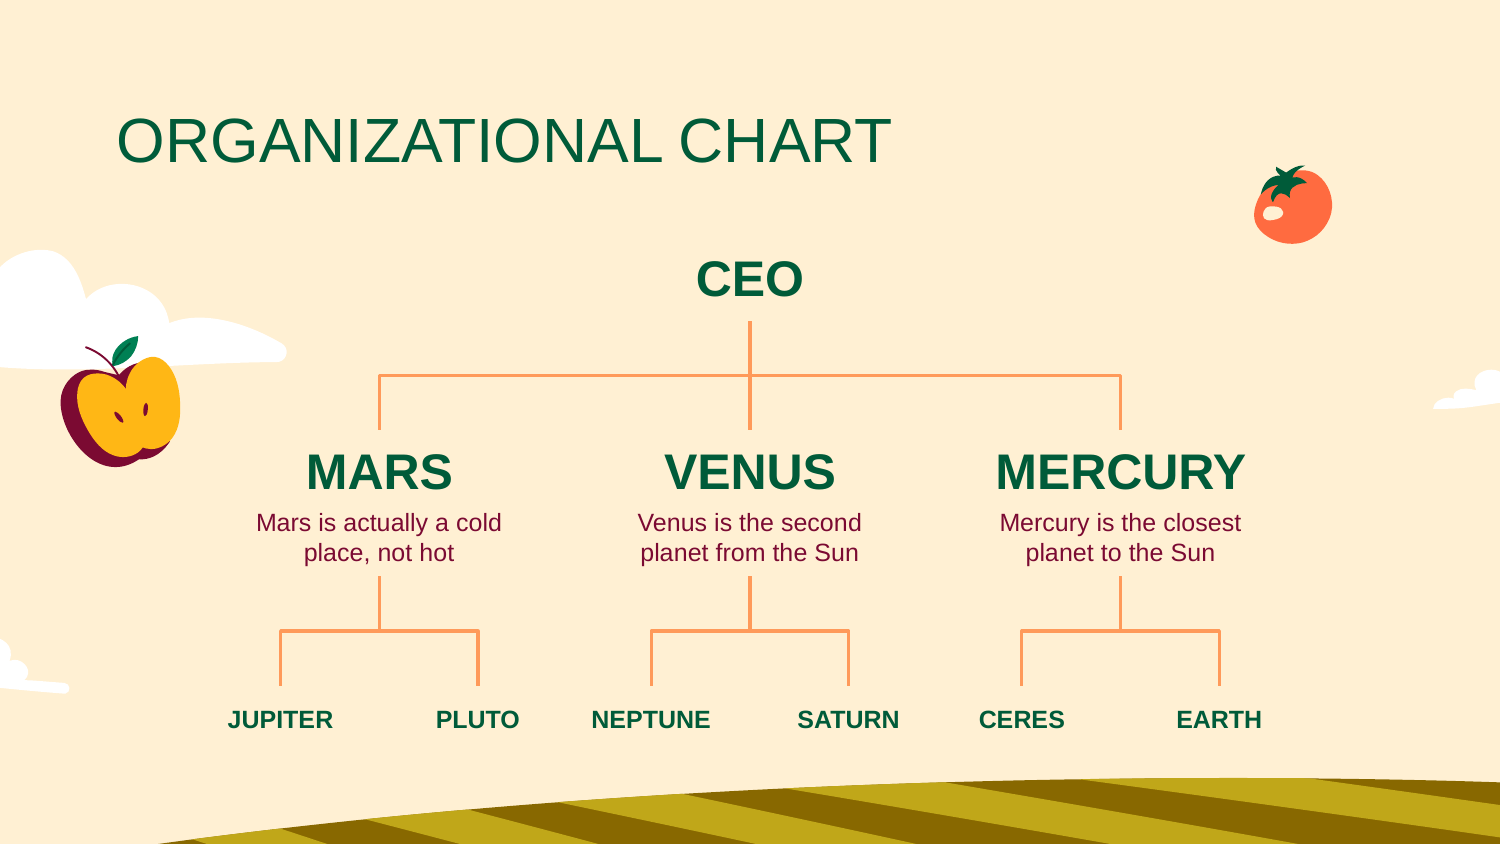

# ORGANIZATIONAL CHART

CEO

MARS
VENUS
MERCURY
Mars is actually a cold place, not hot
Venus is the second planet from the Sun
Mercury is the closest planet to the Sun
JUPITER
PLUTO
NEPTUNE
SATURN
CERES
EARTH